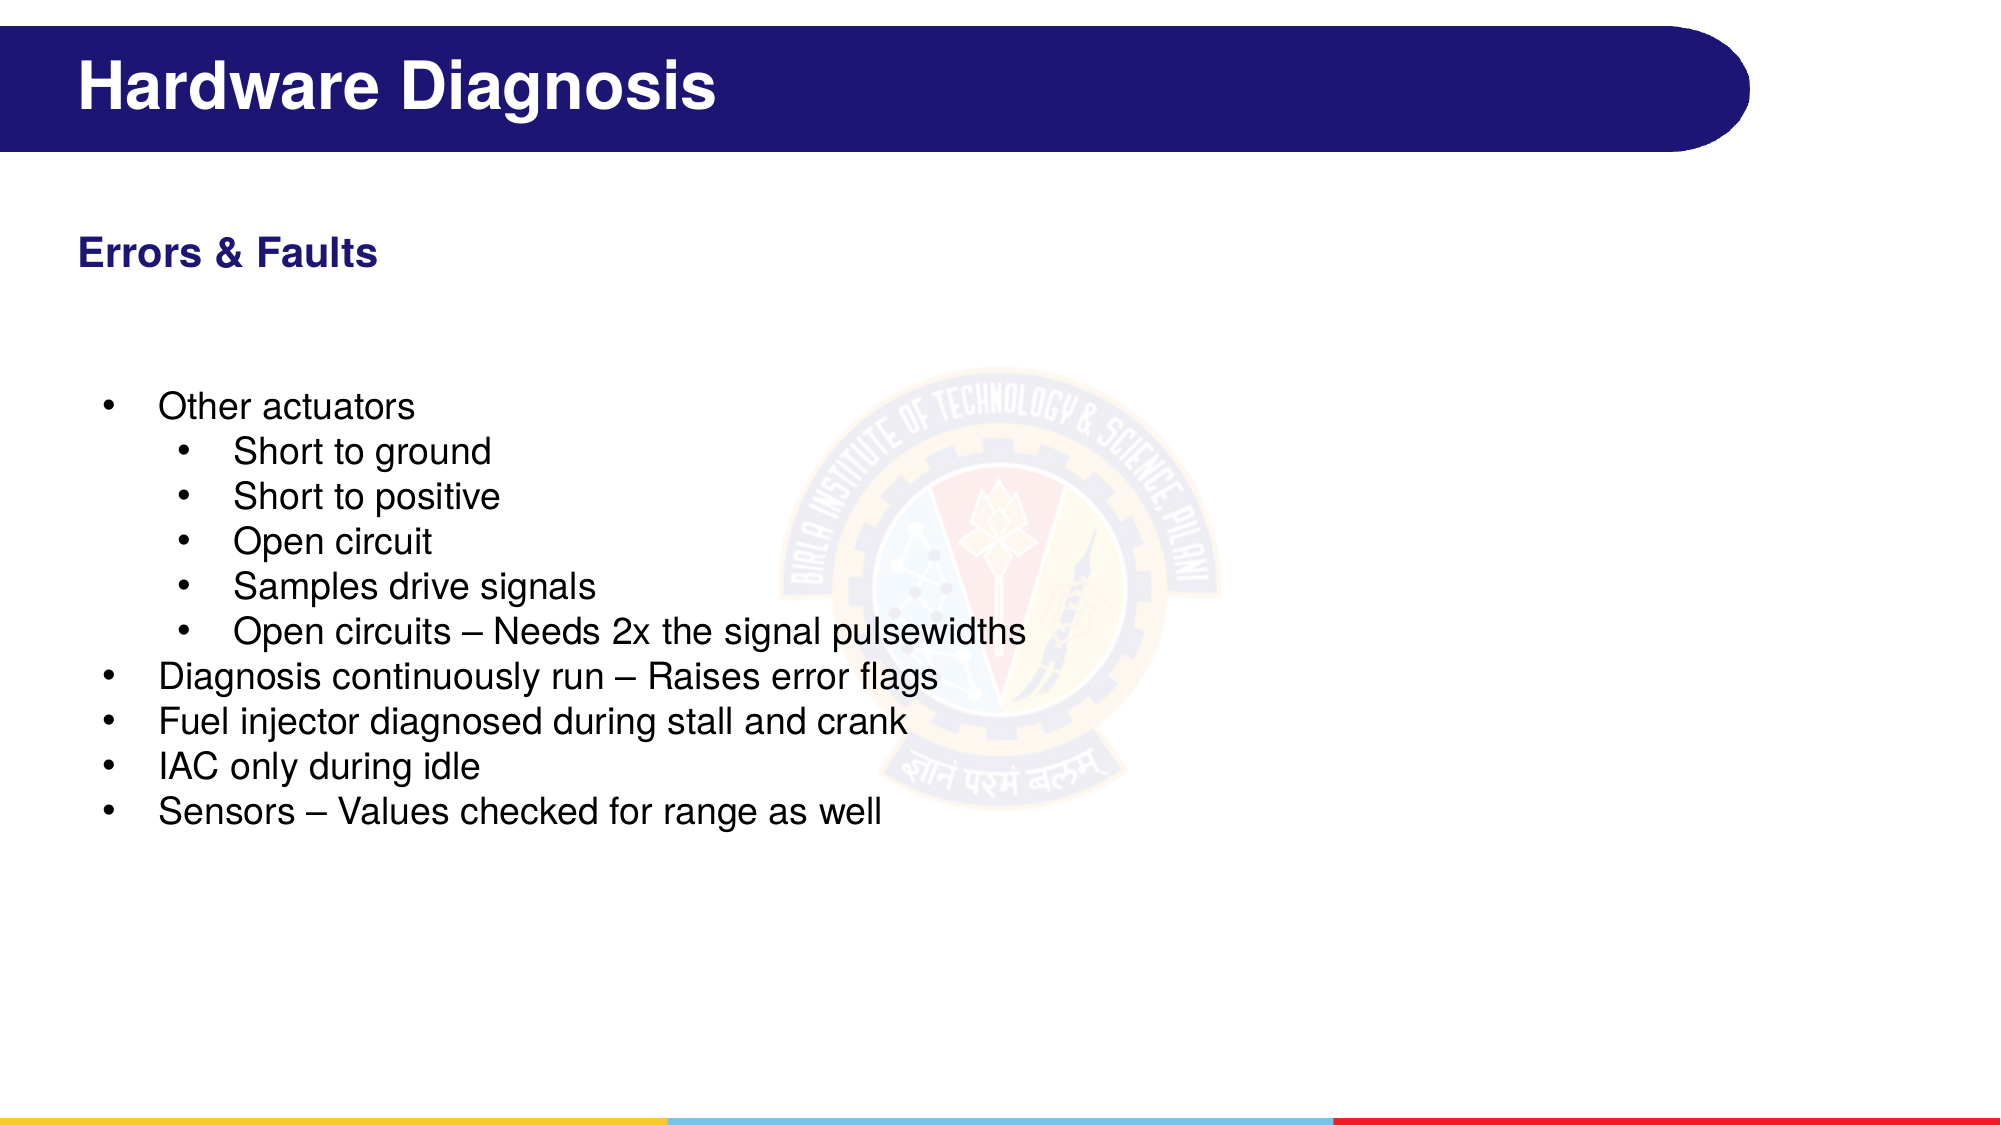

# Hardware Diagnosis
Errors & Faults
Other actuators
Short to ground
Short to positive
Open circuit
Samples drive signals
Open circuits – Needs 2x the signal pulsewidths
Diagnosis continuously run – Raises error flags
Fuel injector diagnosed during stall and crank
IAC only during idle
Sensors – Values checked for range as well